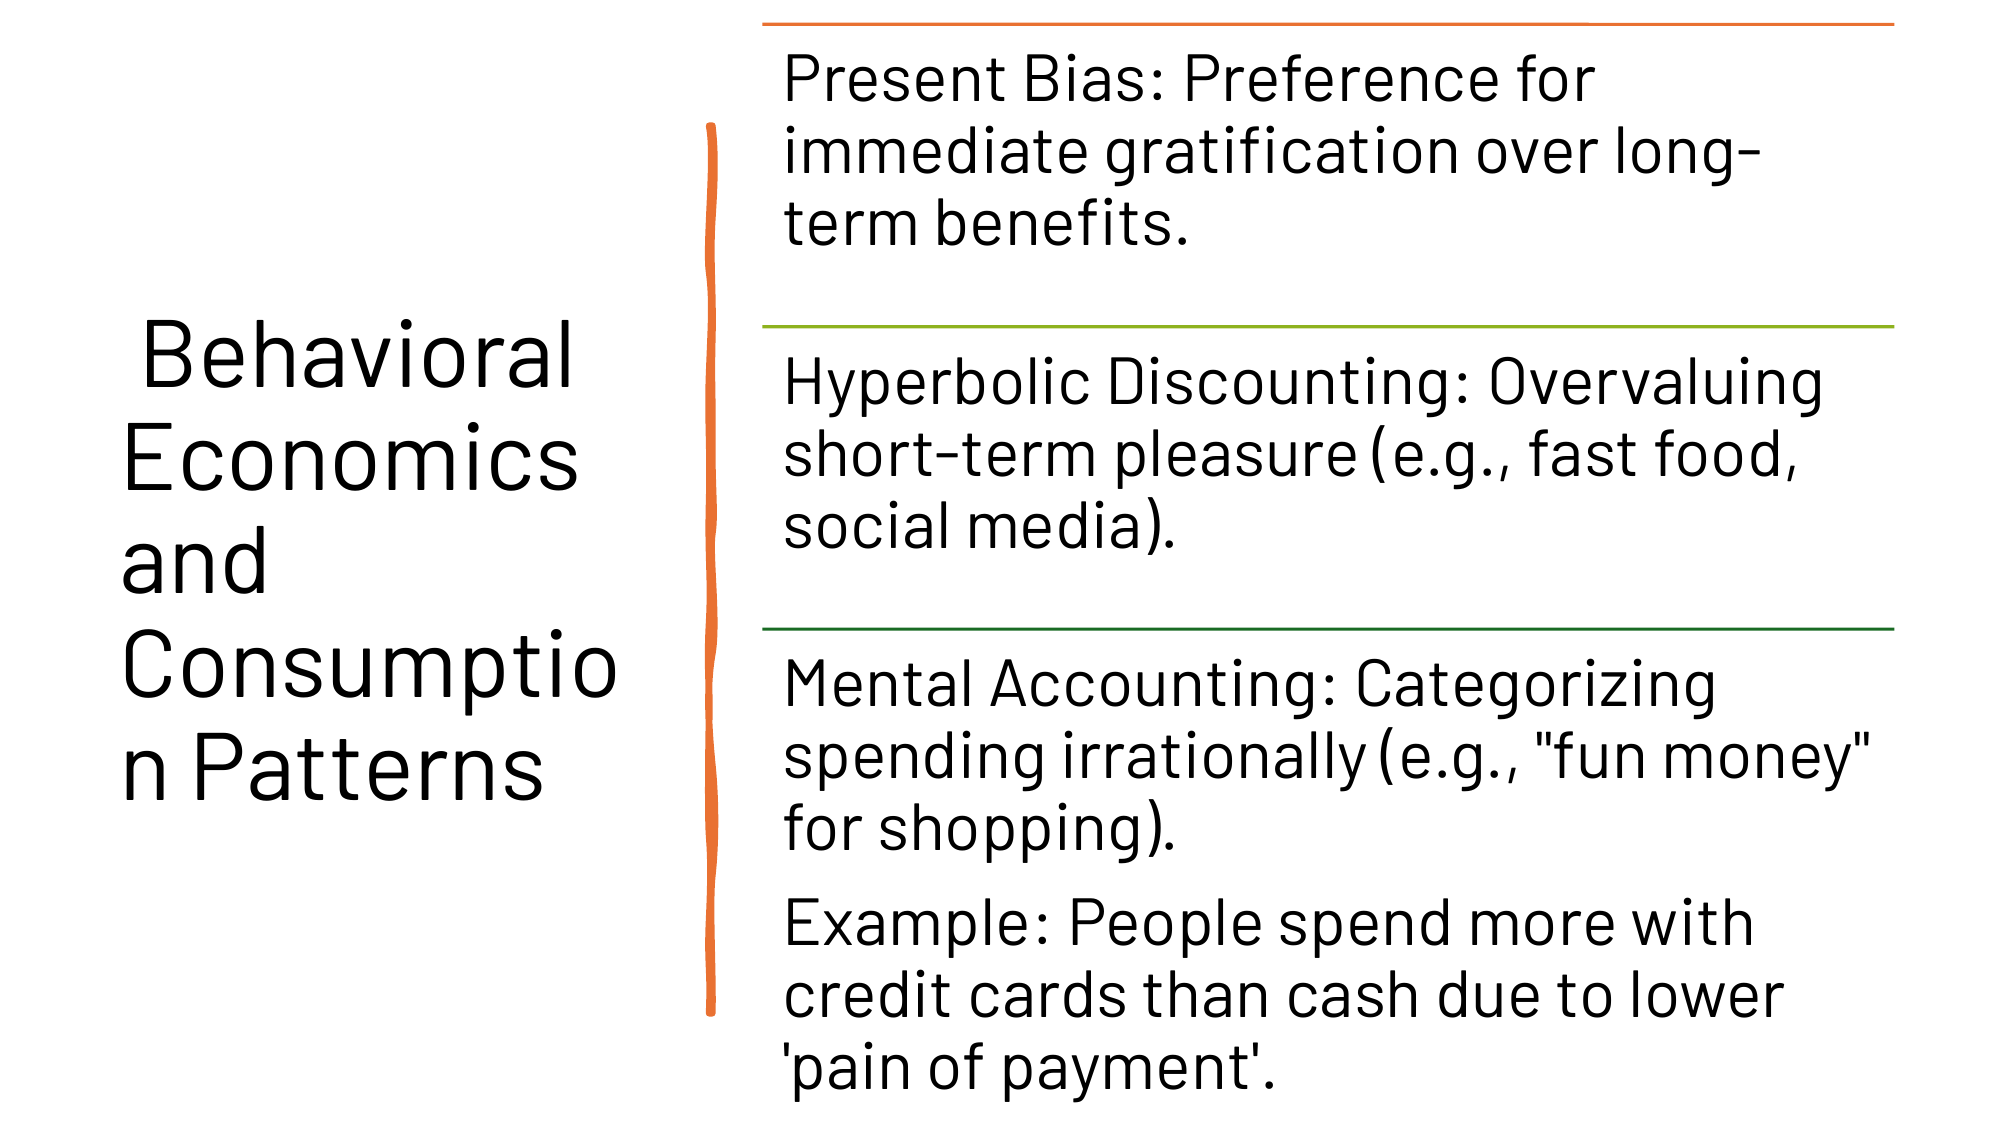

Present Bias: Preference for immediate gratification over long-term benefits.
Hyperbolic Discounting: Overvaluing short-term pleasure (e.g., fast food, social media).
Mental Accounting: Categorizing spending irrationally (e.g., "fun money" for shopping).
Example: People spend more with credit cards than cash due to lower 'pain of payment'.
# Behavioral Economics and Consumption Patterns